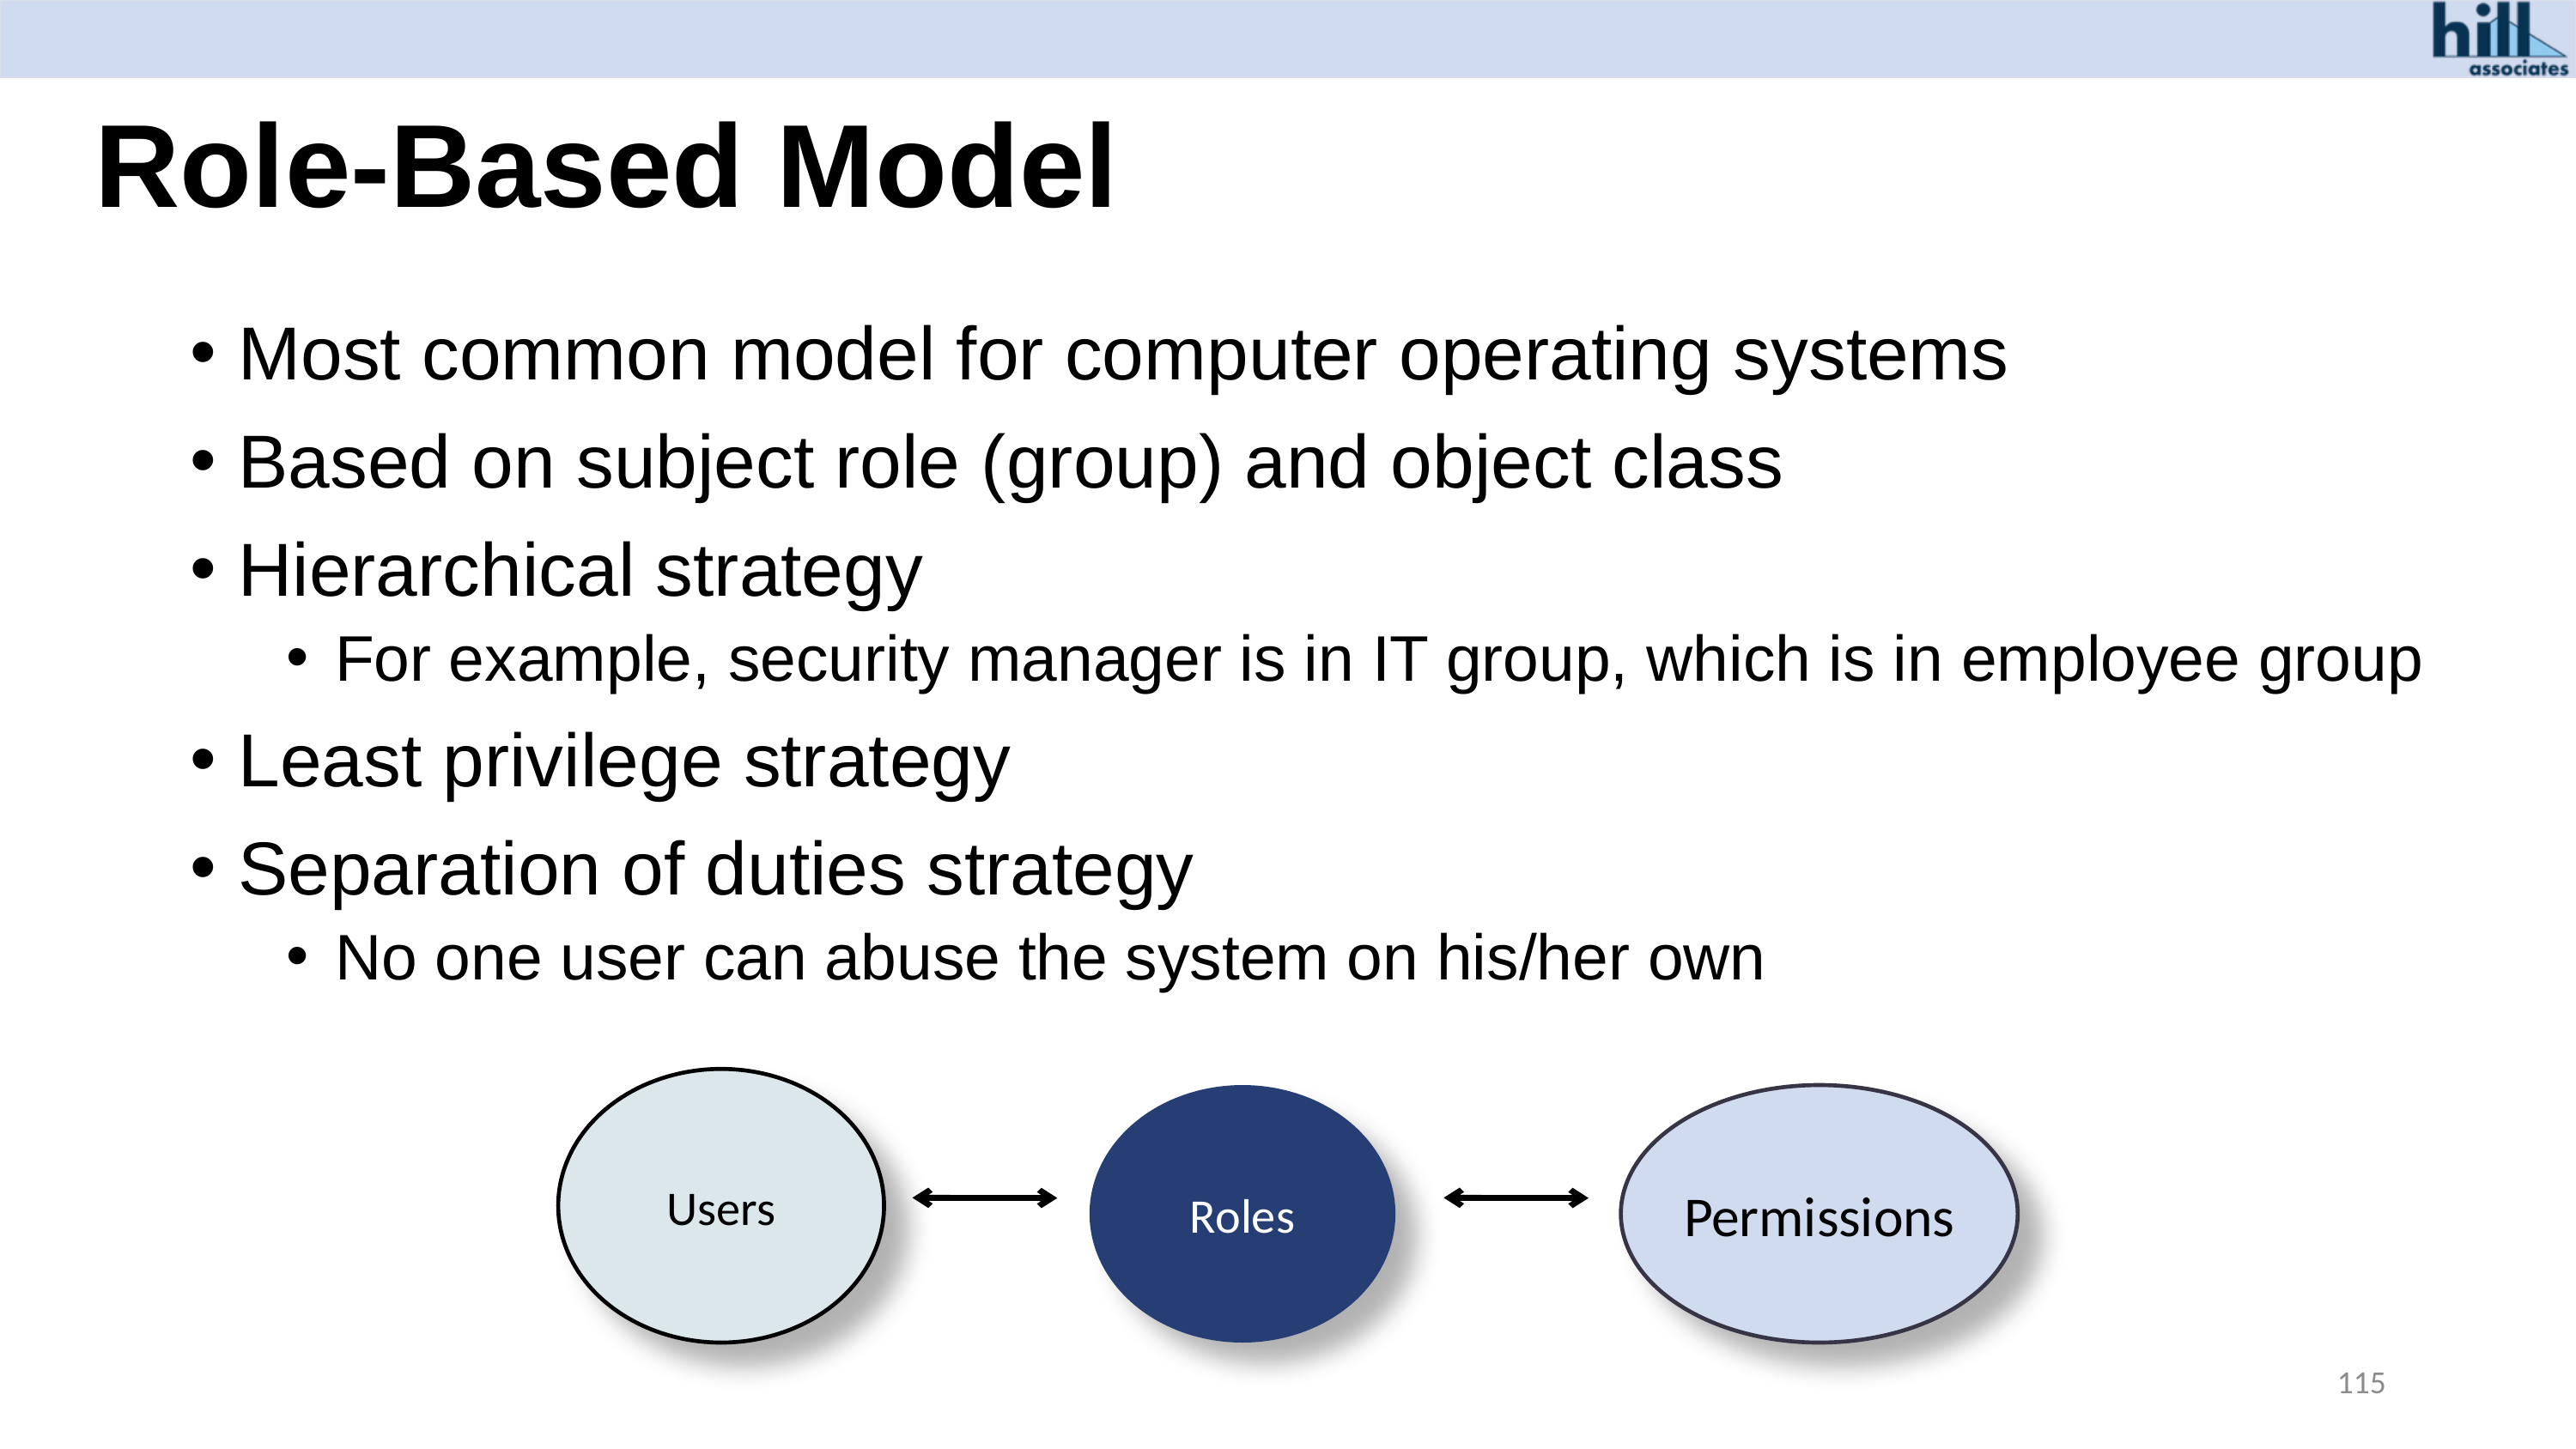

# Role-Based Model
Most common model for computer operating systems
Based on subject role (group) and object class
Hierarchical strategy
For example, security manager is in IT group, which is in employee group
Least privilege strategy
Separation of duties strategy
No one user can abuse the system on his/her own

Users
Roles
Permissions
115